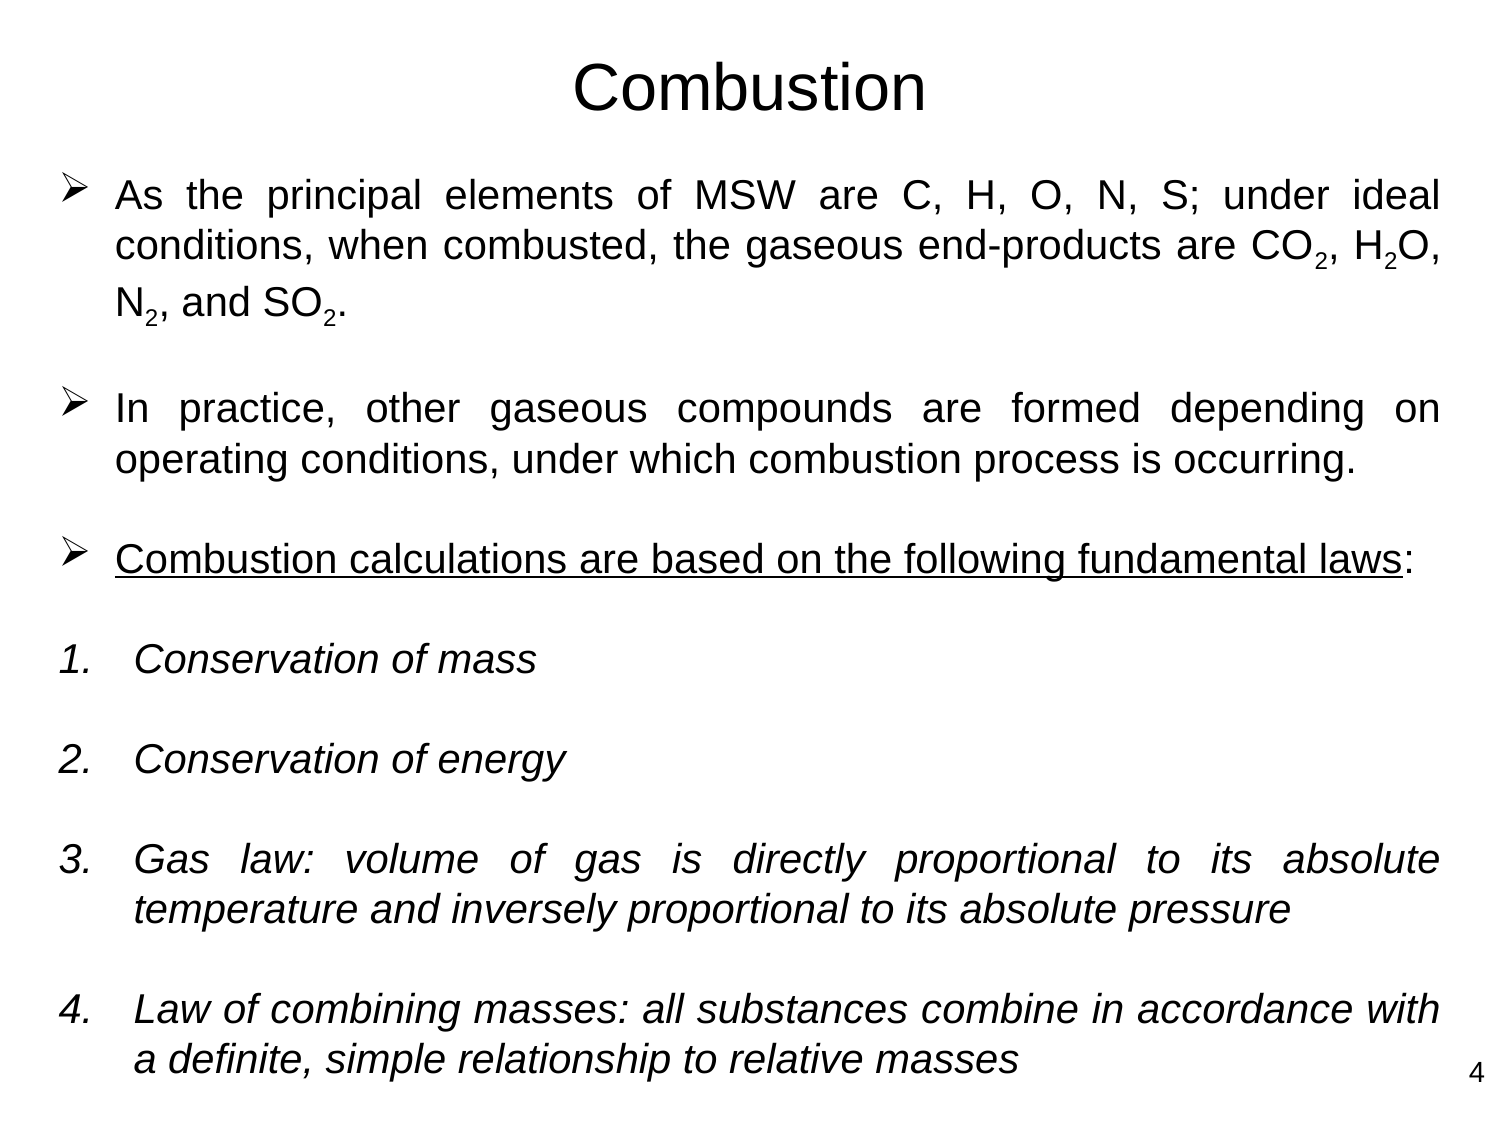

# Combustion
As the principal elements of MSW are C, H, O, N, S; under ideal conditions, when combusted, the gaseous end-products are CO2, H2O, N2, and SO2.

In practice, other gaseous compounds are formed depending on operating conditions, under which combustion process is occurring.

Combustion calculations are based on the following fundamental laws:

Conservation of mass

Conservation of energy

Gas law: volume of gas is directly proportional to its absolute temperature and inversely proportional to its absolute pressure

Law of combining masses: all substances combine in accordance with a definite, simple relationship to relative masses
4